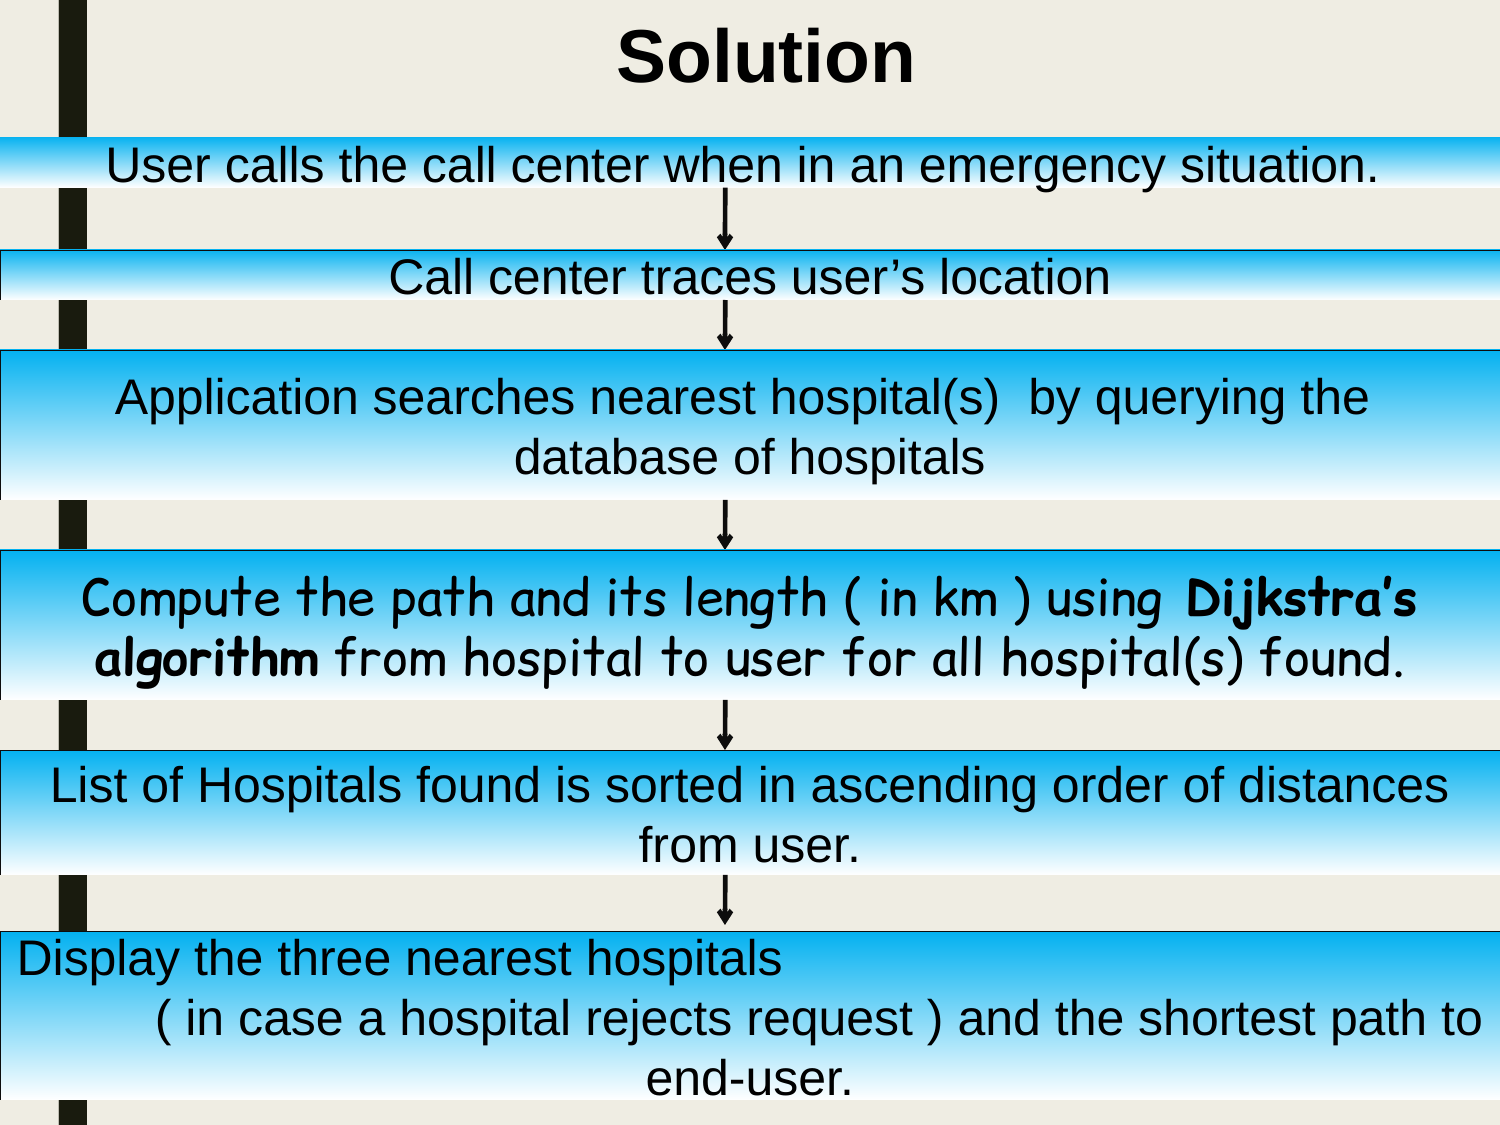

Solution
User calls the call center when in an emergency situation.
Call center traces user’s location
Application searches nearest hospital(s)  by querying the  database of hospitals
Compute the path and its length ( in km ) using Dijkstra’s algorithm from hospital to user for all hospital(s) found.
List of Hospitals found is sorted in ascending order of distances from user.
Display the three nearest hospitals                                                             ( in case a hospital rejects request ) and the shortest path to end-user.